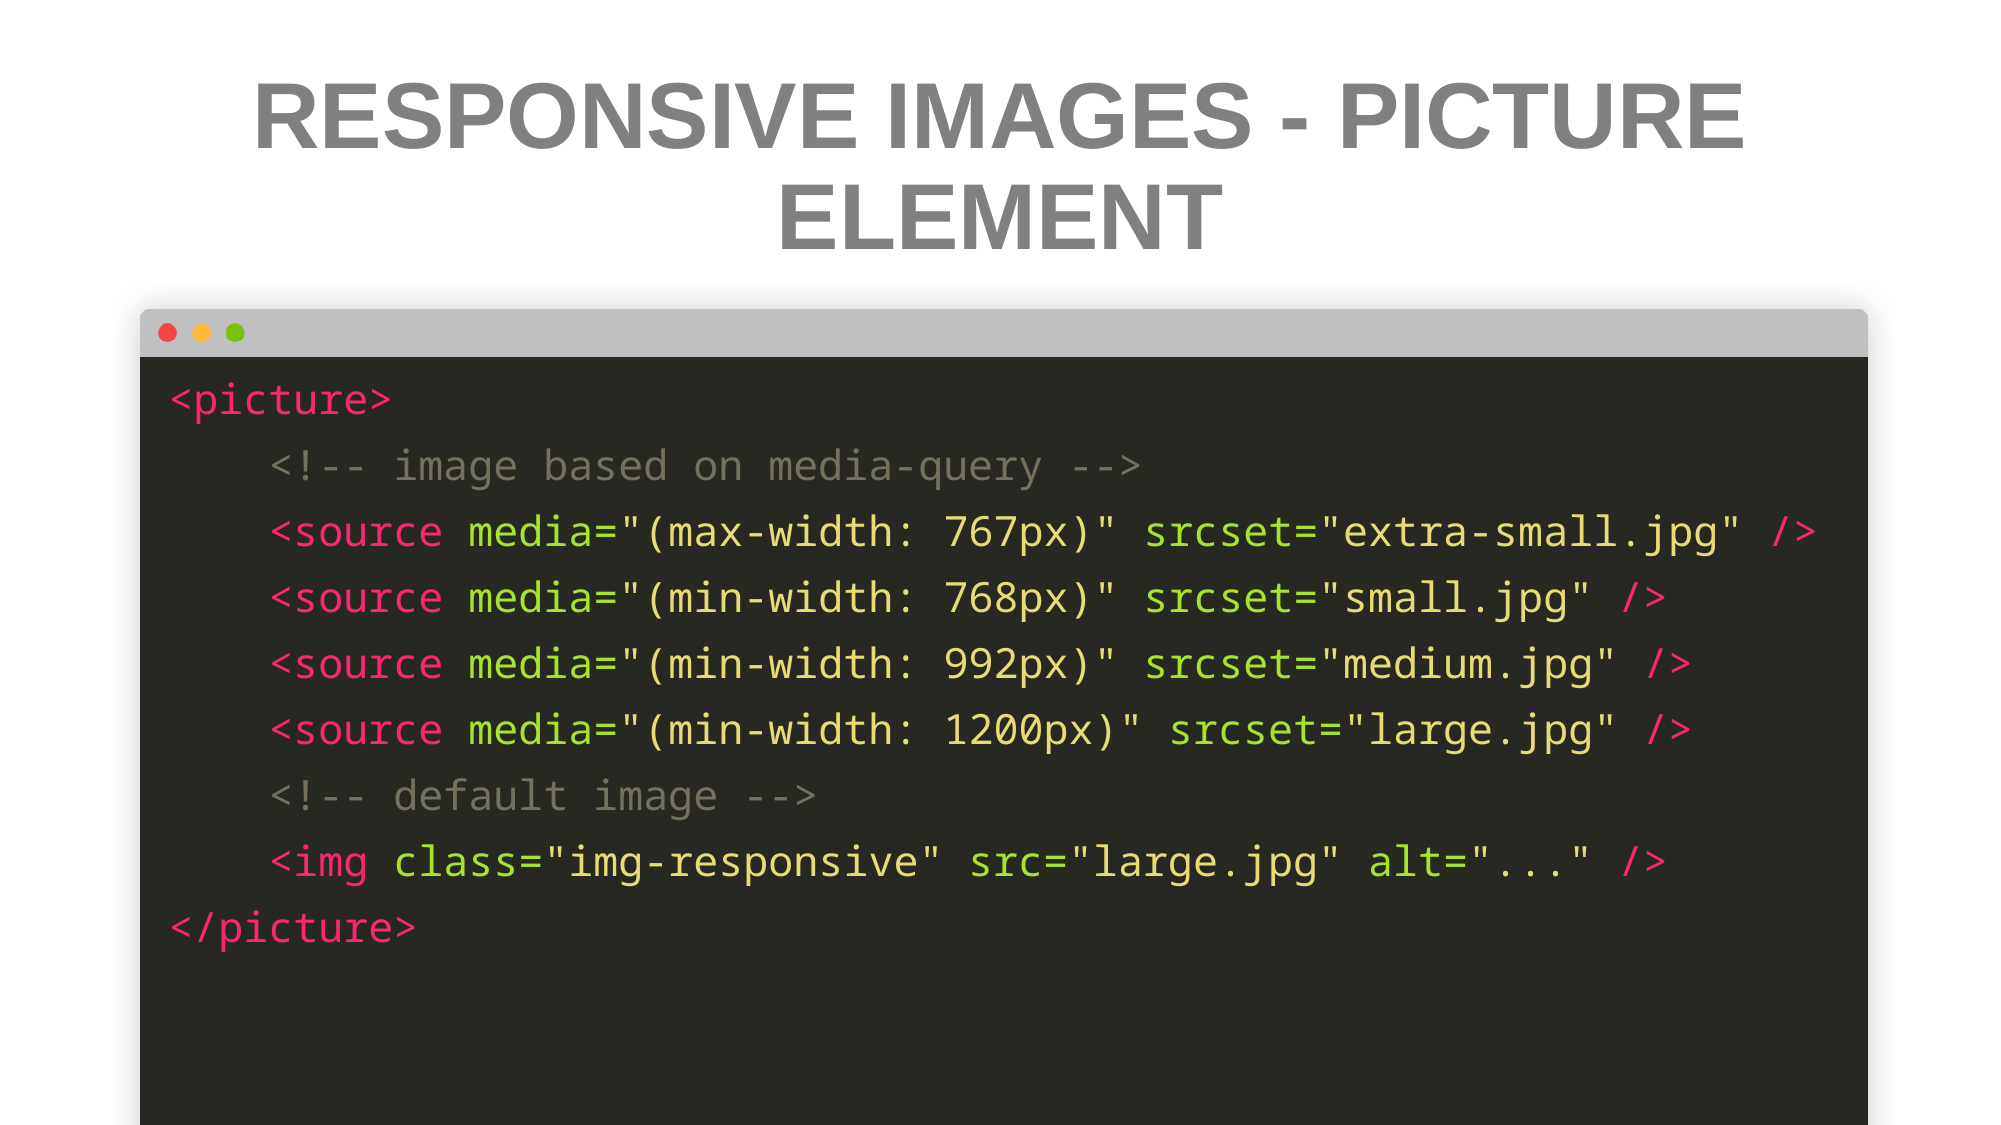

# RESPONSIVE IMAGES - PICTURE ELEMENT
<picture>
    <!-- image based on media-query -->
    <source media="(max-width: 767px)" srcset="extra-small.jpg" />
    <source media="(min-width: 768px)" srcset="small.jpg" />
    <source media="(min-width: 992px)" srcset="medium.jpg" />
    <source media="(min-width: 1200px)" srcset="large.jpg" />
    <!-- default image -->
    <img class="img-responsive" src="large.jpg" alt="..." />
</picture>